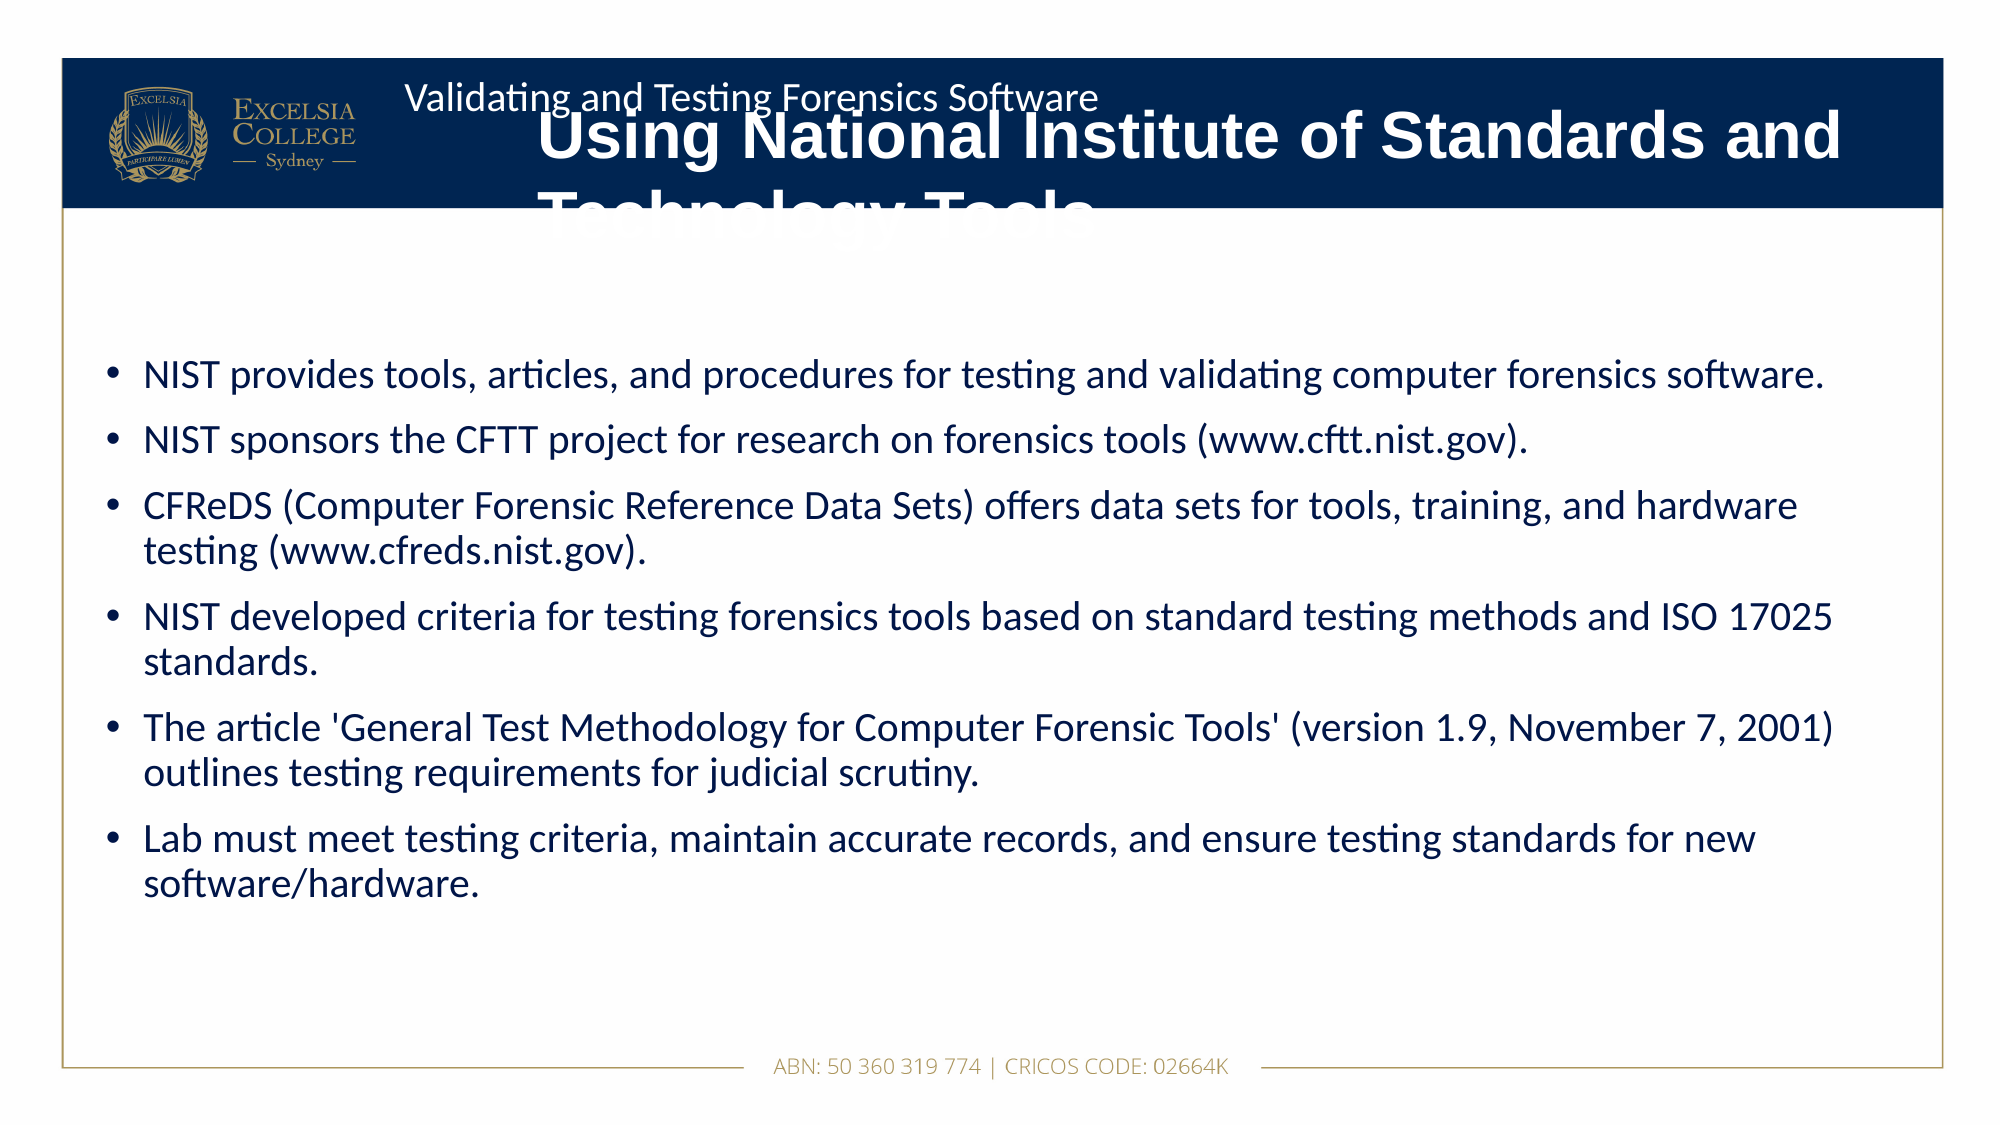

# Validating and Testing Forensics Software
Using National Institute of Standards and Technology Tools
NIST provides tools, articles, and procedures for testing and validating computer forensics software.
NIST sponsors the CFTT project for research on forensics tools (www.cftt.nist.gov).
CFReDS (Computer Forensic Reference Data Sets) offers data sets for tools, training, and hardware testing (www.cfreds.nist.gov).
NIST developed criteria for testing forensics tools based on standard testing methods and ISO 17025 standards.
The article 'General Test Methodology for Computer Forensic Tools' (version 1.9, November 7, 2001) outlines testing requirements for judicial scrutiny.
Lab must meet testing criteria, maintain accurate records, and ensure testing standards for new software/hardware.